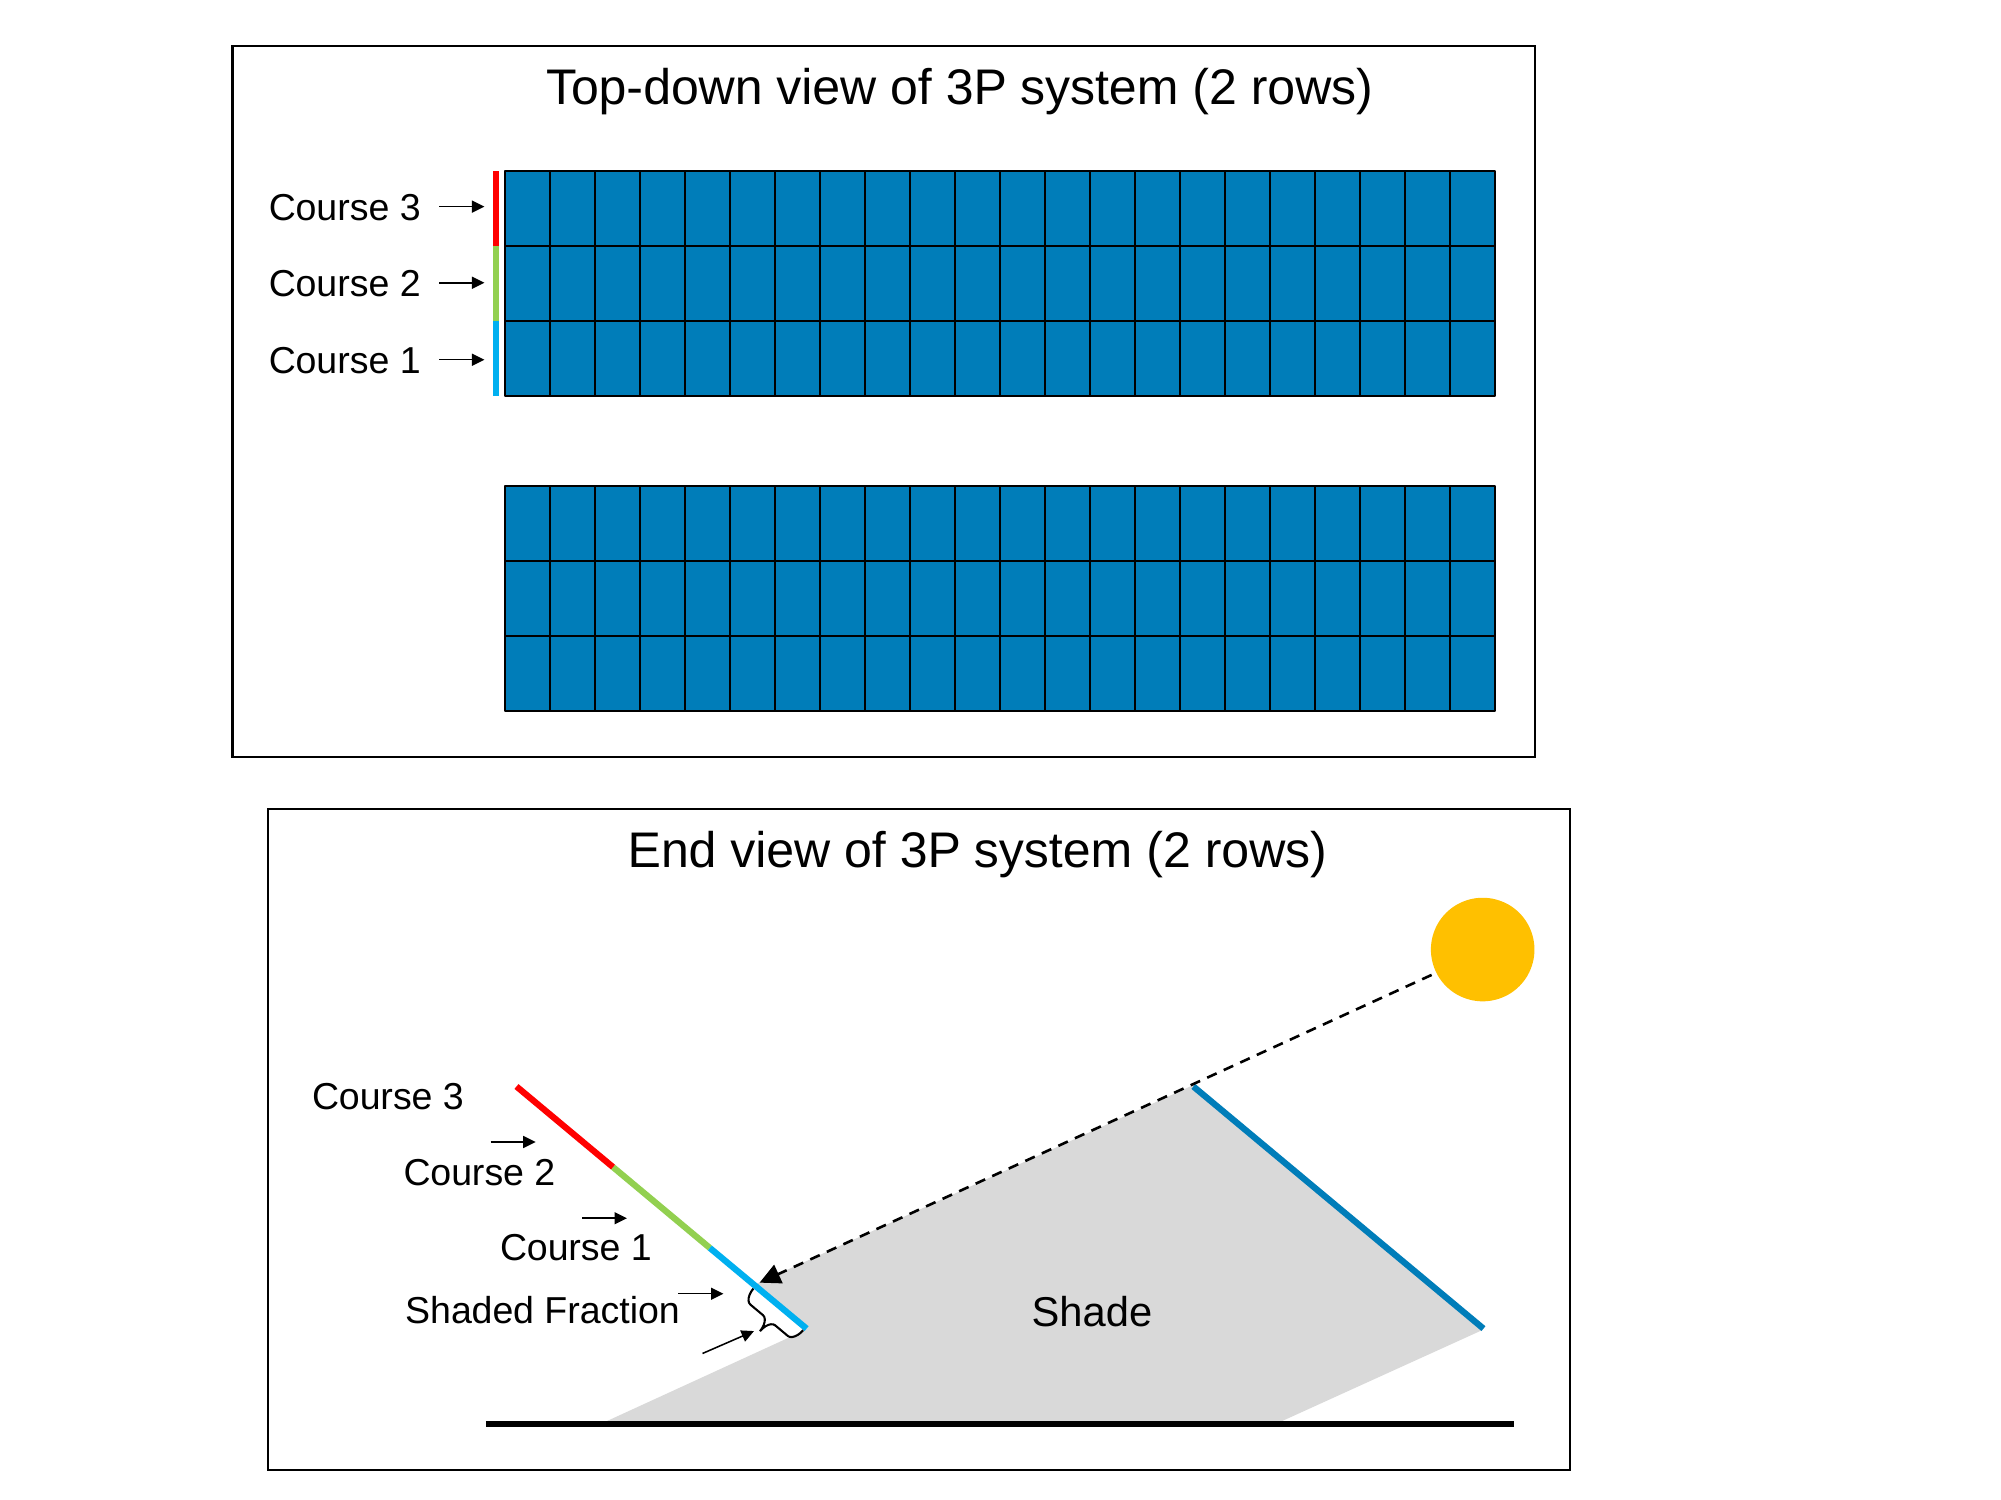

Top-down view of 3P system (2 rows)

Course 3
Course 2
Course 1

End view of 3P system (2 rows)

Course 3
Course 2
Course 1
Shaded Fraction

Shade